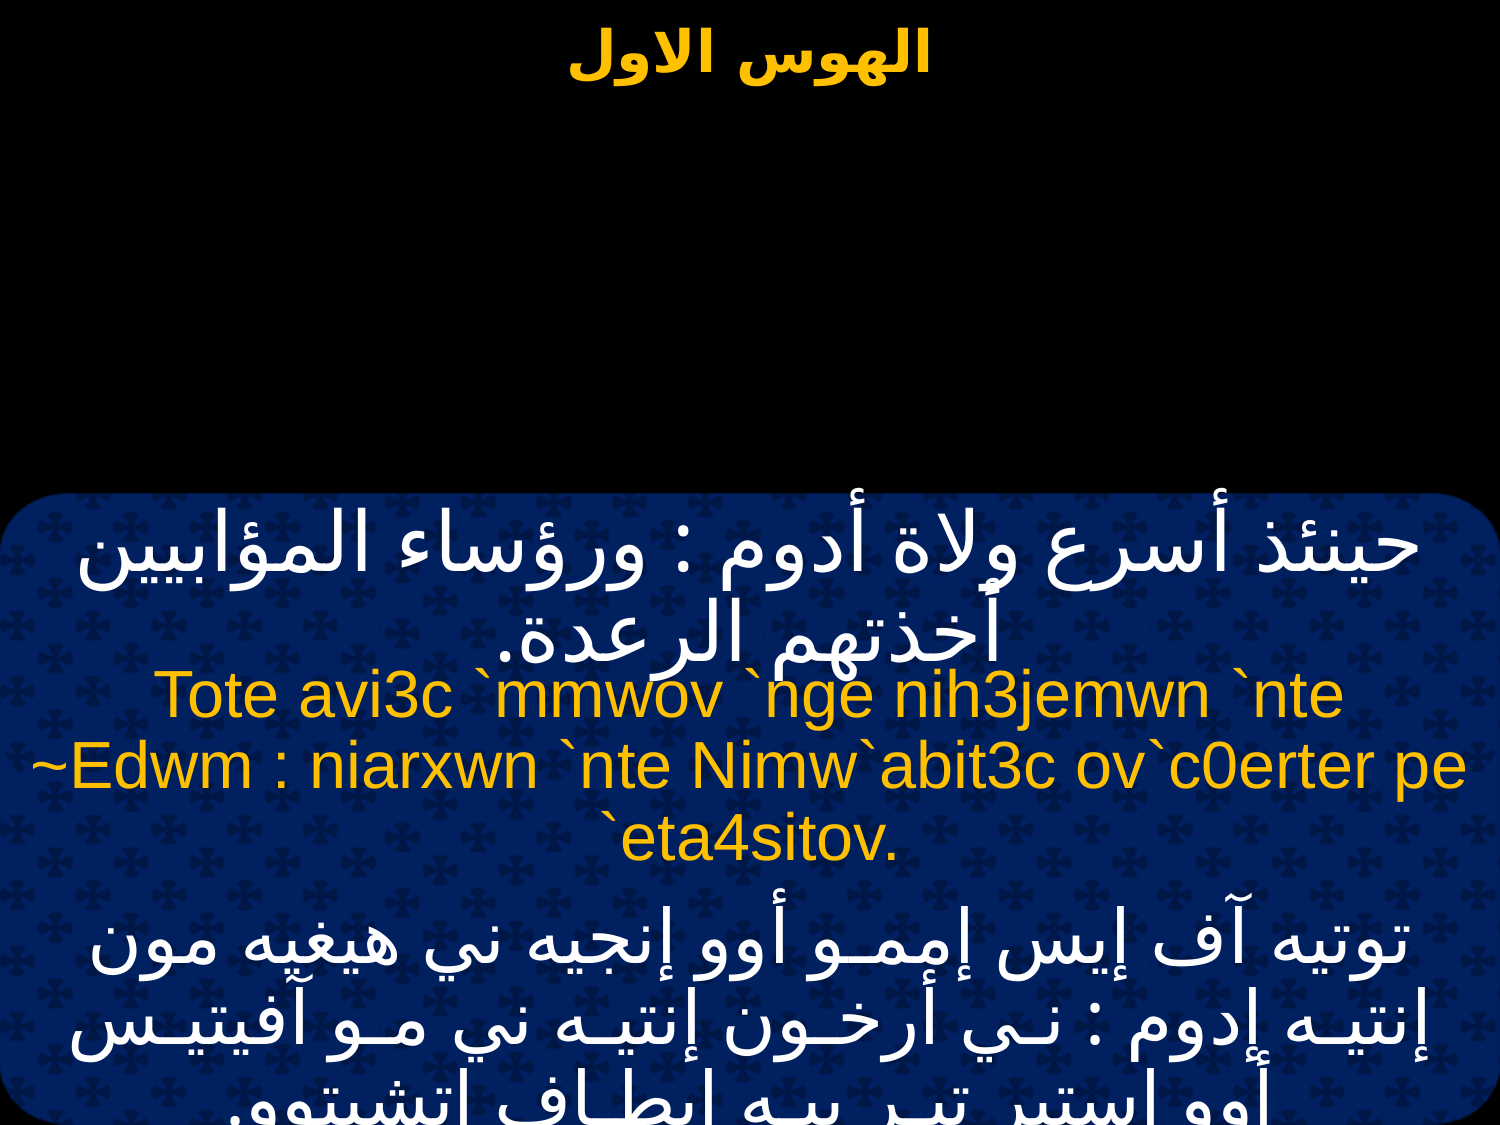

حينئذ أسرع ولاة أدوم : ورؤساء المؤابيين أخذتهم الرعدة.
Tote avi3c `mmwov `nge nih3jemwn `nte ~Edwm : niarxwn `nte Nimw`abit3c ov`c0erter pe `eta4sitov.
توتيه آف إيس إممـو أوو إنجيه ني هيغيه مون إنتيـه إدوم : نـي أرخـون إنتيـه ني مـو آفيتيـس أوو إستير تيـر بيـه إيطـاف إتشيتوو.